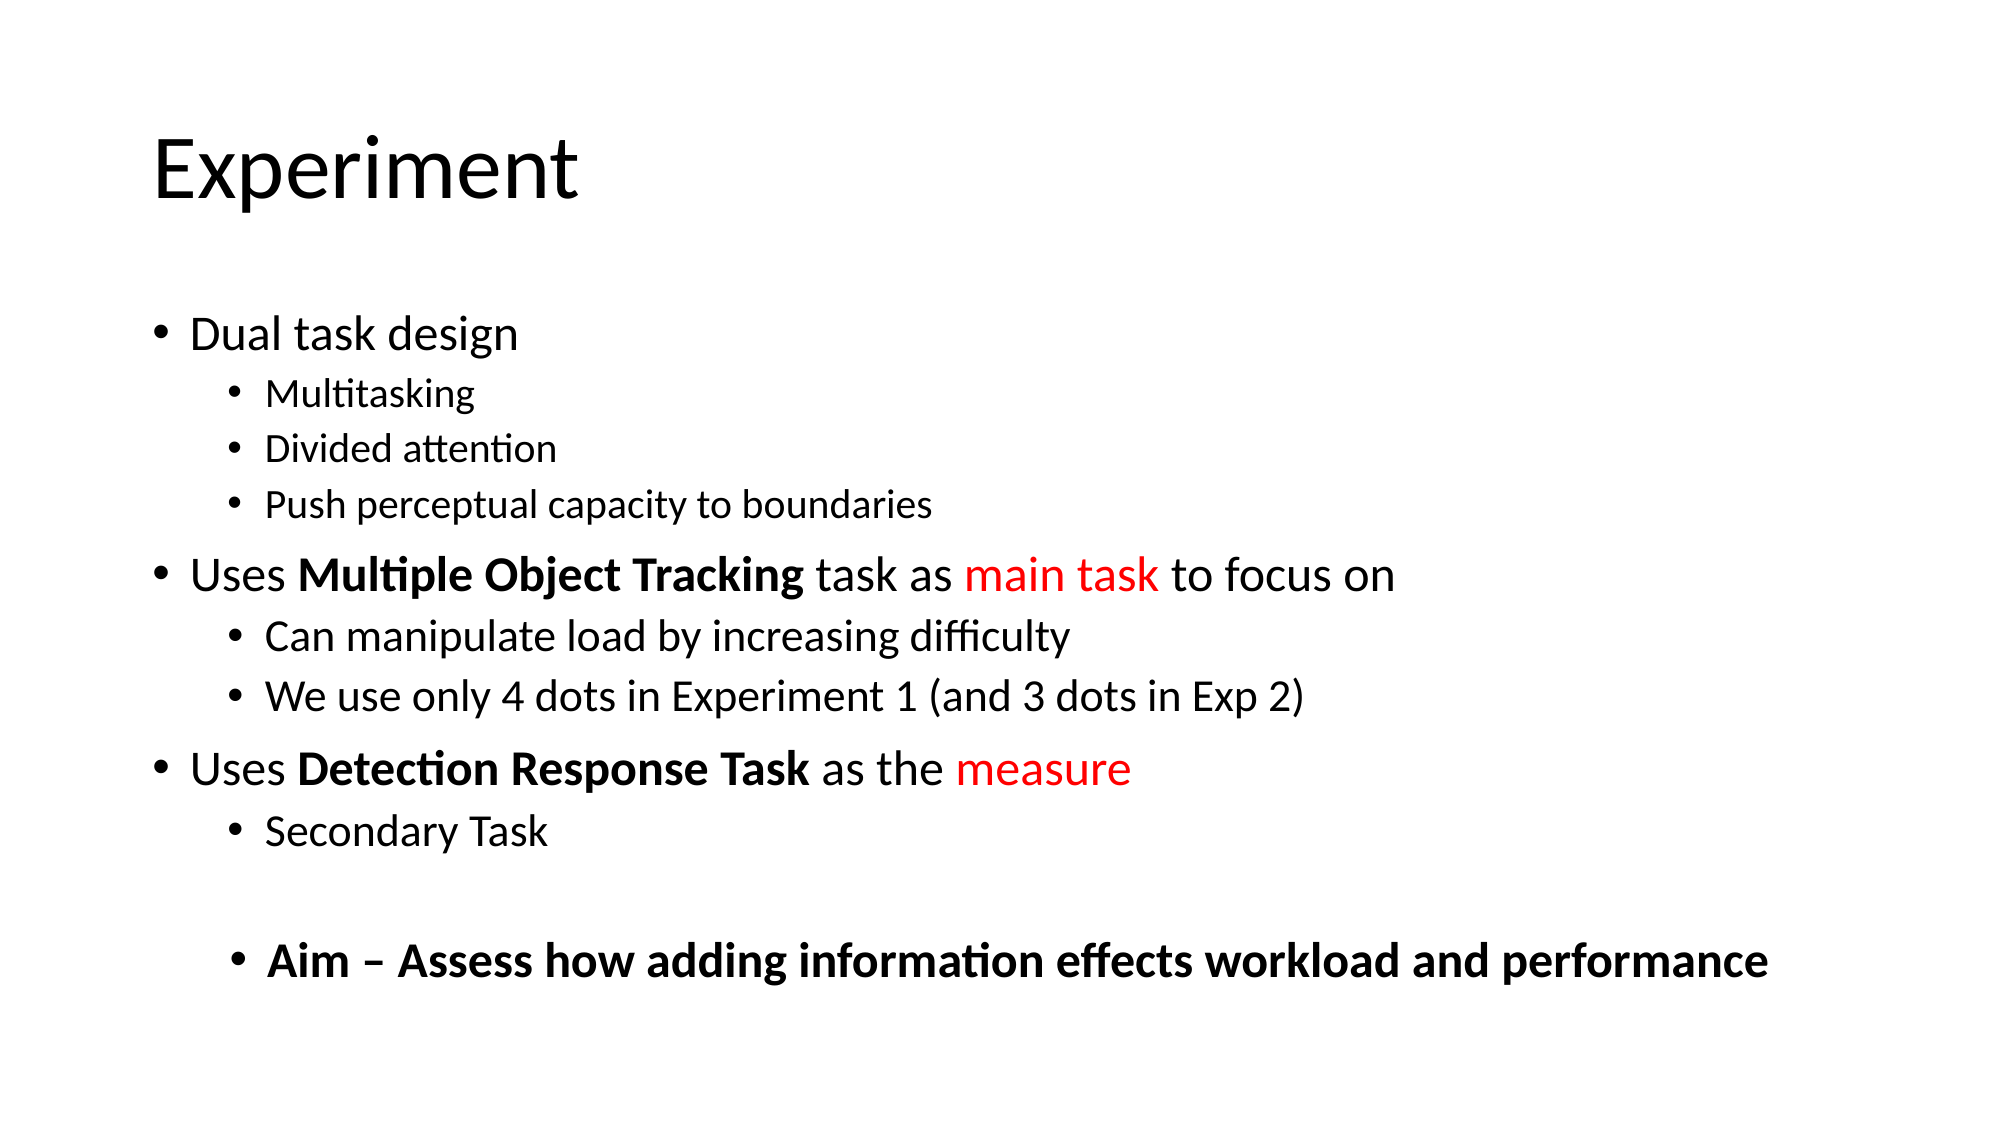

# Experiment
Dual task design
Multitasking
Divided attention
Push perceptual capacity to boundaries
Uses Multiple Object Tracking task as main task to focus on
Can manipulate load by increasing difficulty
We use only 4 dots in Experiment 1 (and 3 dots in Exp 2)
Uses Detection Response Task as the measure
Secondary Task

Aim – Assess how adding information effects workload and performance